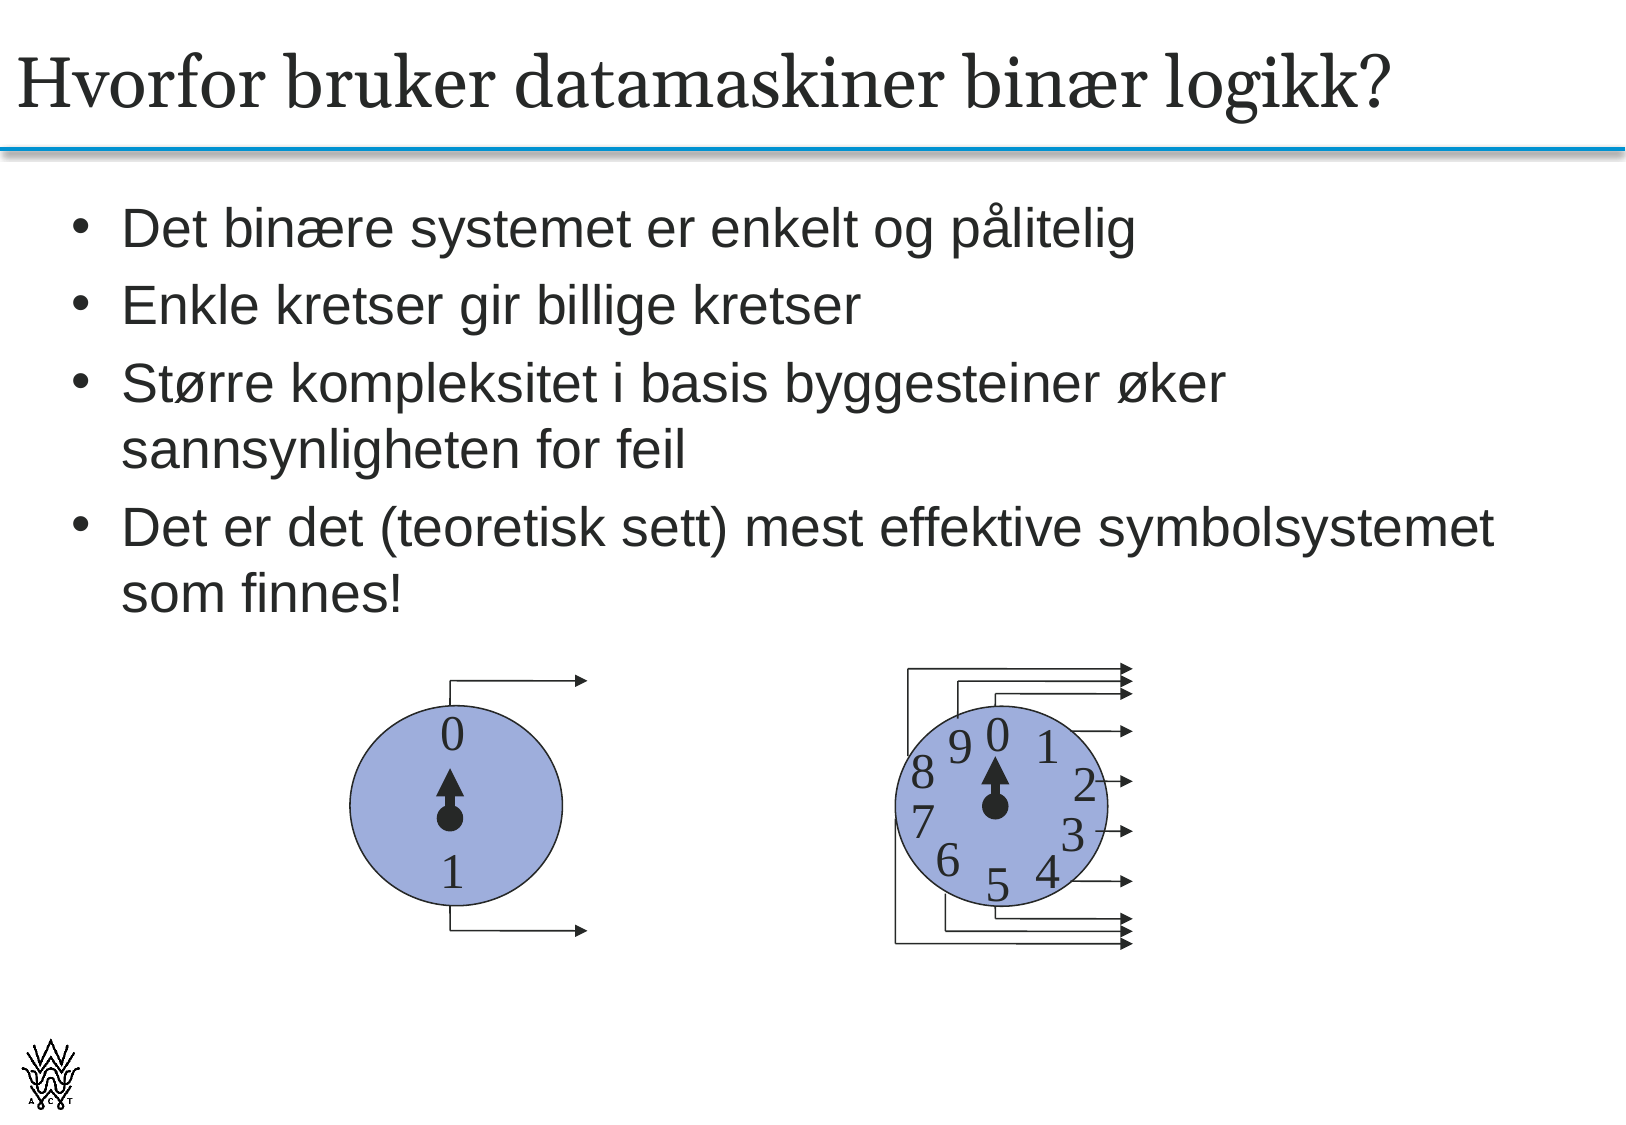

# Hvorfor bruker datamaskiner binær logikk?
Det binære systemet er enkelt og pålitelig
Enkle kretser gir billige kretser
Større kompleksitet i basis byggesteiner øker sannsynligheten for feil
Det er det (teoretisk sett) mest effektive symbolsystemet som finnes!

0

9
1
8

2

7

3

6
4

5

0

1

32